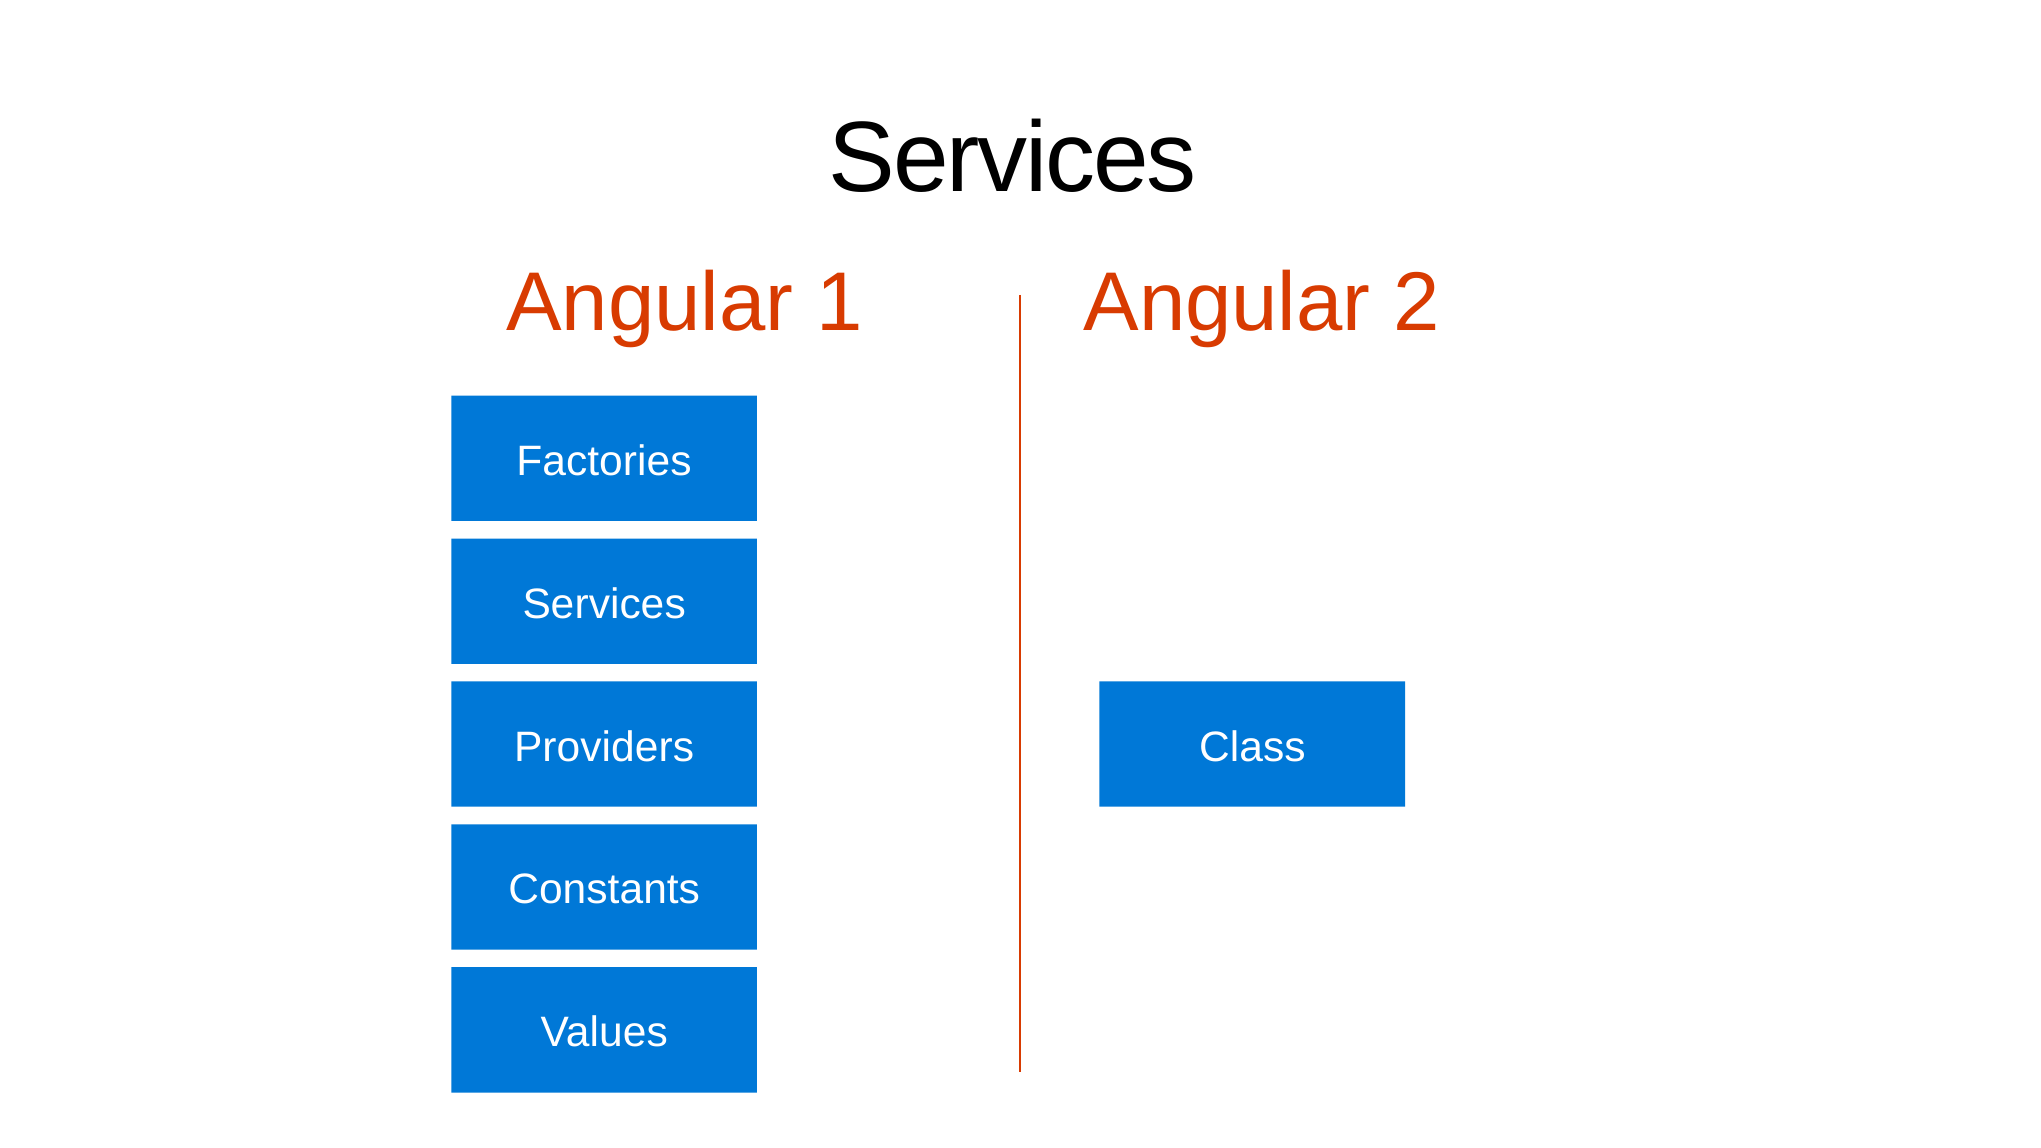

# Services
Angular 1
Angular 2
Factories
Services
Providers
Class
Constants
Values